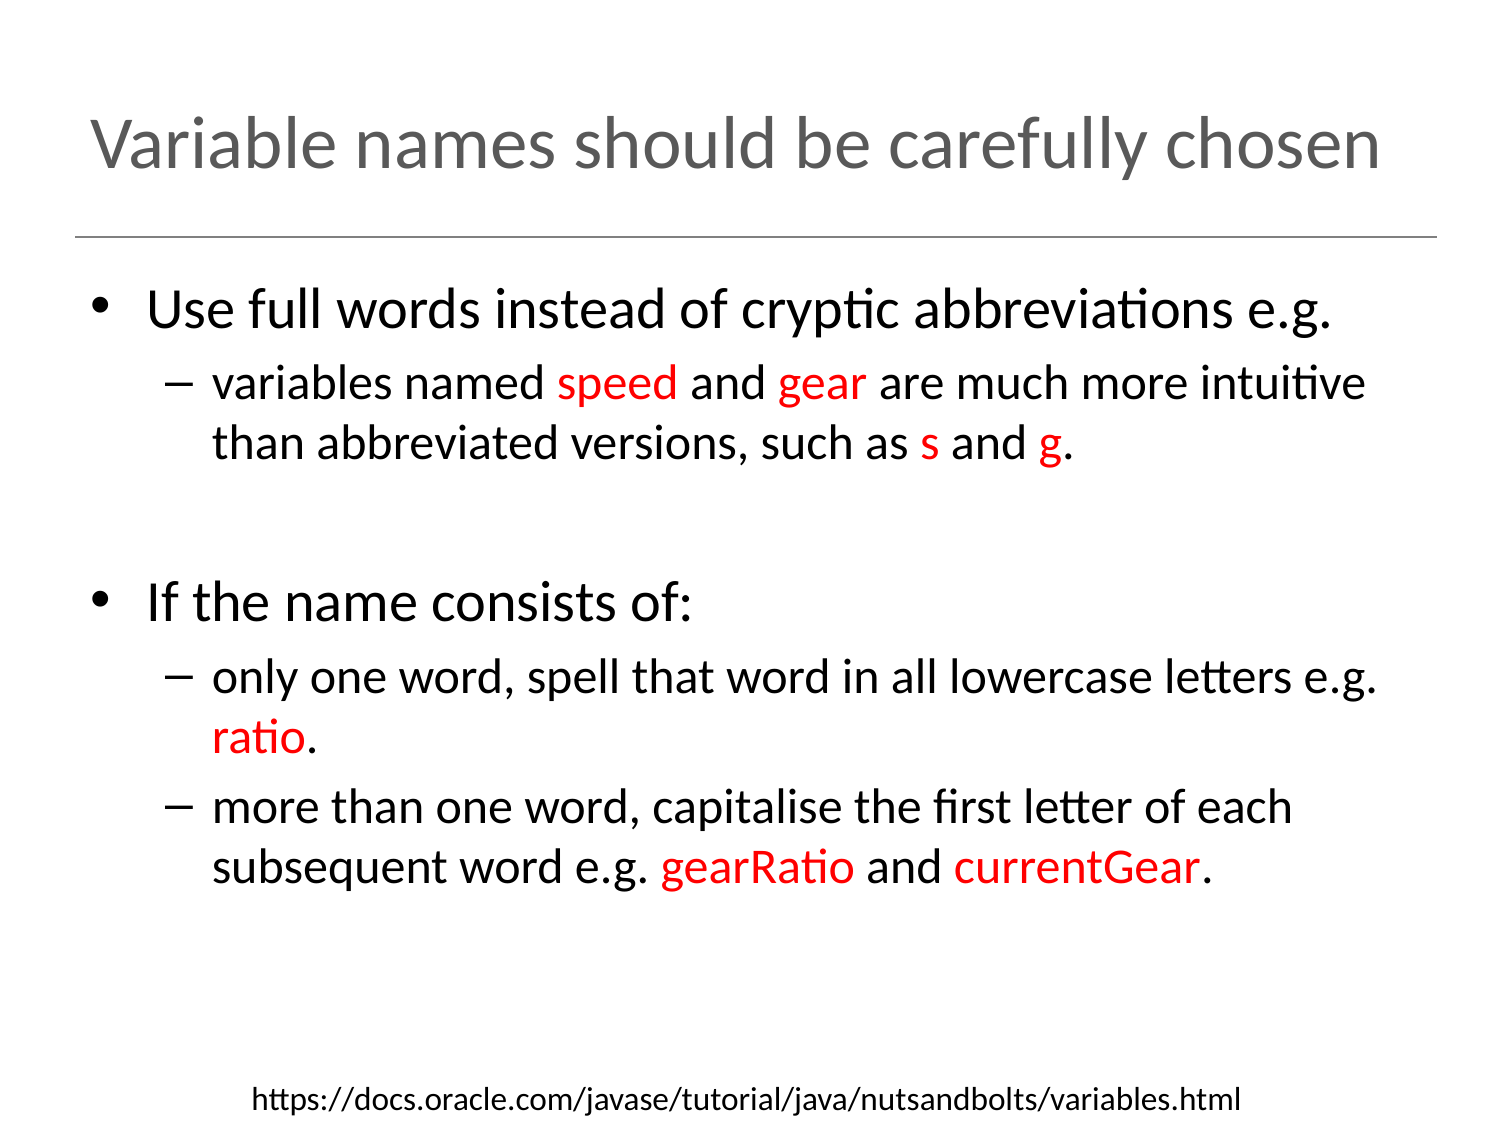

# Variable names should be carefully chosen
Use full words instead of cryptic abbreviations e.g.
variables named speed and gear are much more intuitive than abbreviated versions, such as s and g.

If the name consists of:
only one word, spell that word in all lowercase letters e.g. ratio.
more than one word, capitalise the first letter of each subsequent word e.g. gearRatio and currentGear.
https://docs.oracle.com/javase/tutorial/java/nutsandbolts/variables.html